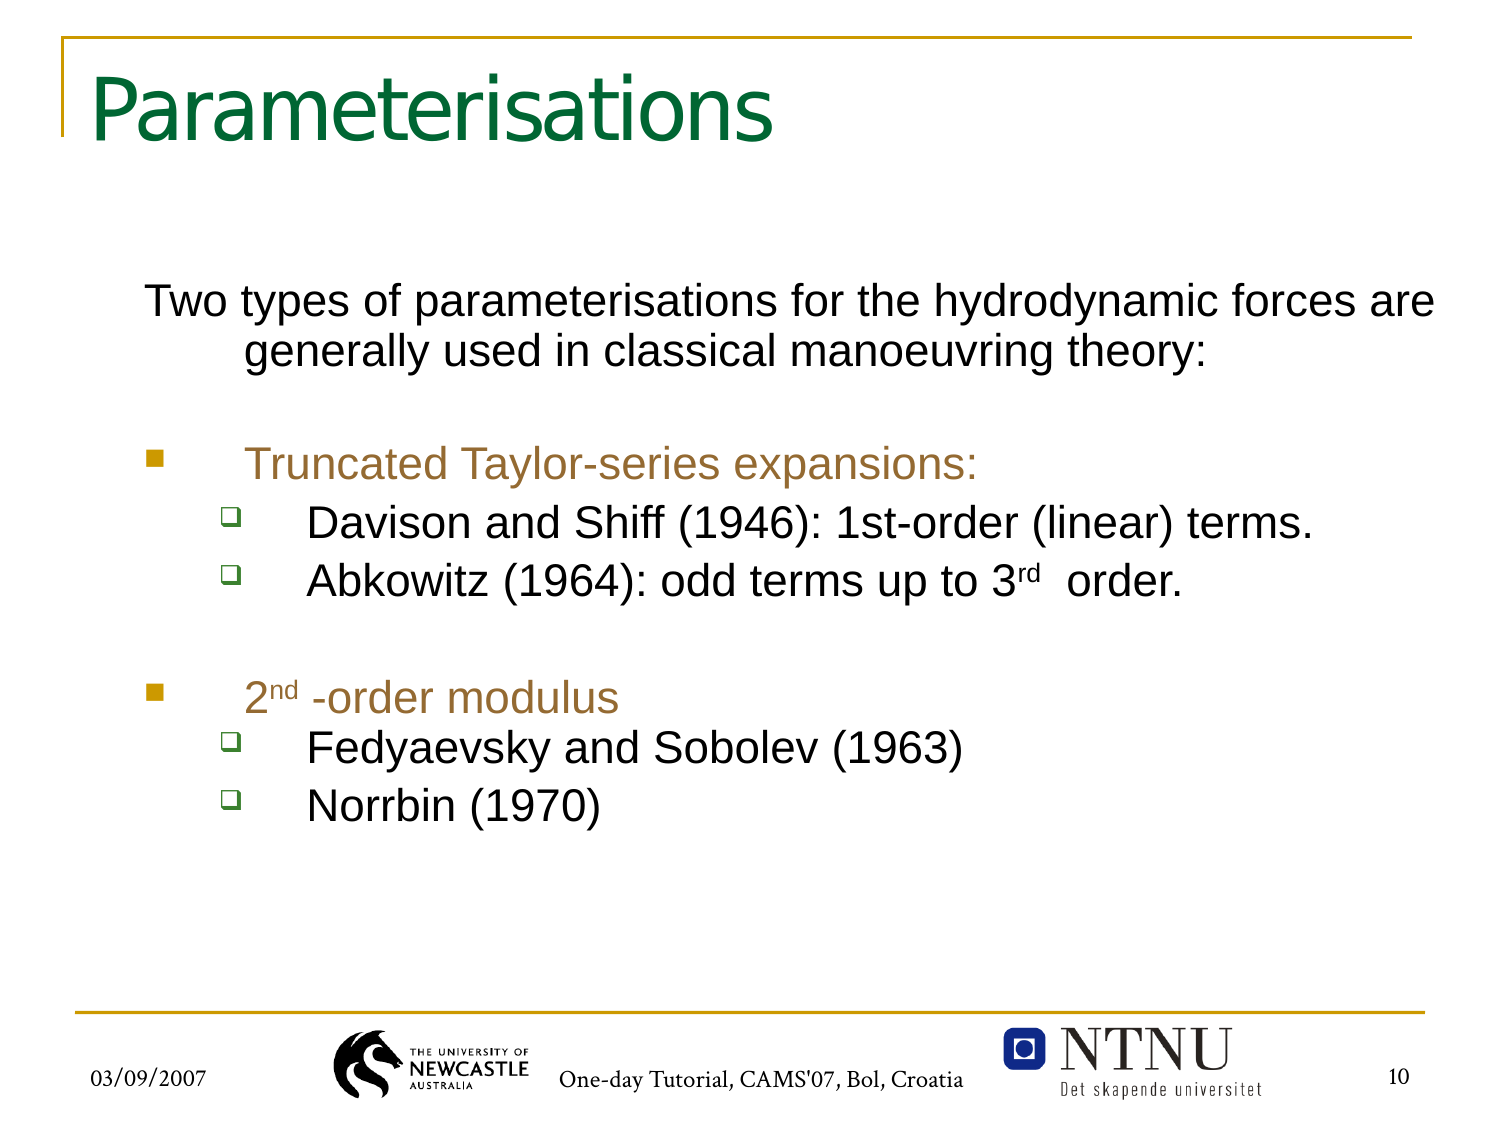

# Parameterisations
Two types of parameterisations for the hydrodynamic forces are generally used in classical manoeuvring theory:
Truncated Taylor-series expansions:
Davison and Shiff (1946): 1st-order (linear) terms.
Abkowitz (1964): odd terms up to 3rd  order.

2nd -order modulus
Fedyaevsky and Sobolev (1963)
Norrbin (1970)

03/09/2007
10
One-day Tutorial, CAMS'07, Bol, Croatia